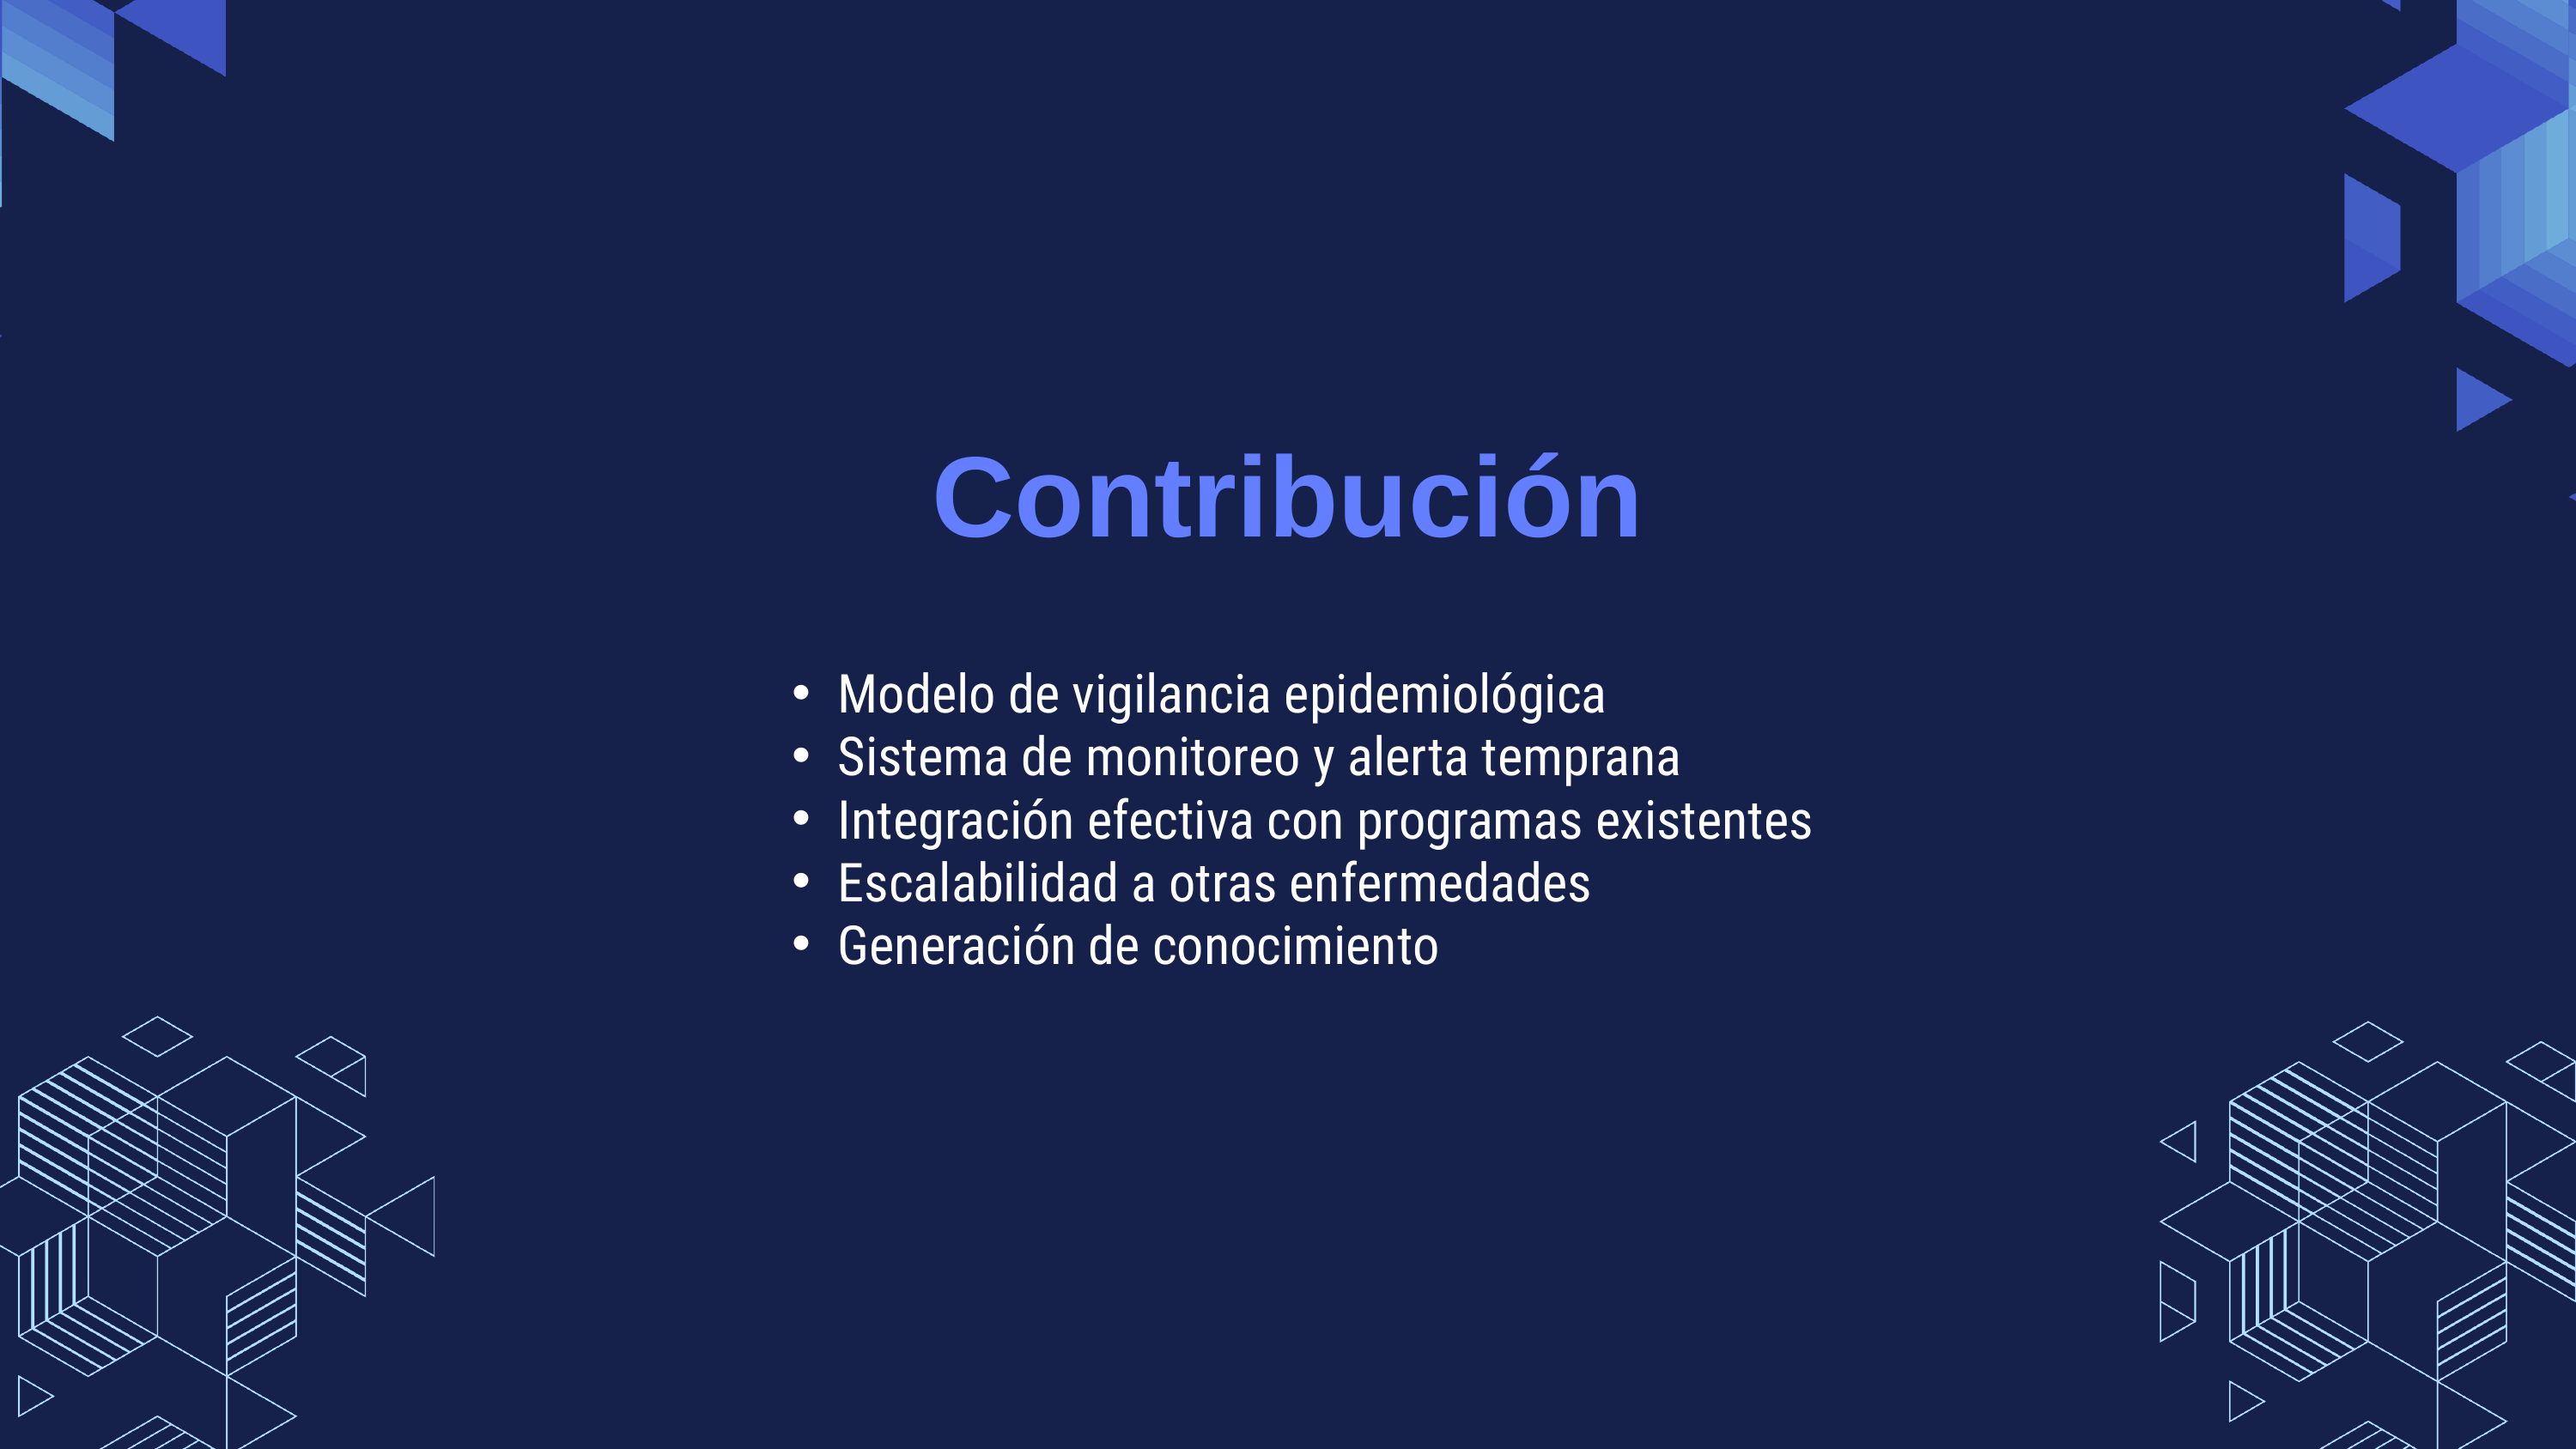

Contribución
Modelo de vigilancia epidemiológica
Sistema de monitoreo y alerta temprana
Integración efectiva con programas existentes
Escalabilidad a otras enfermedades
Generación de conocimiento